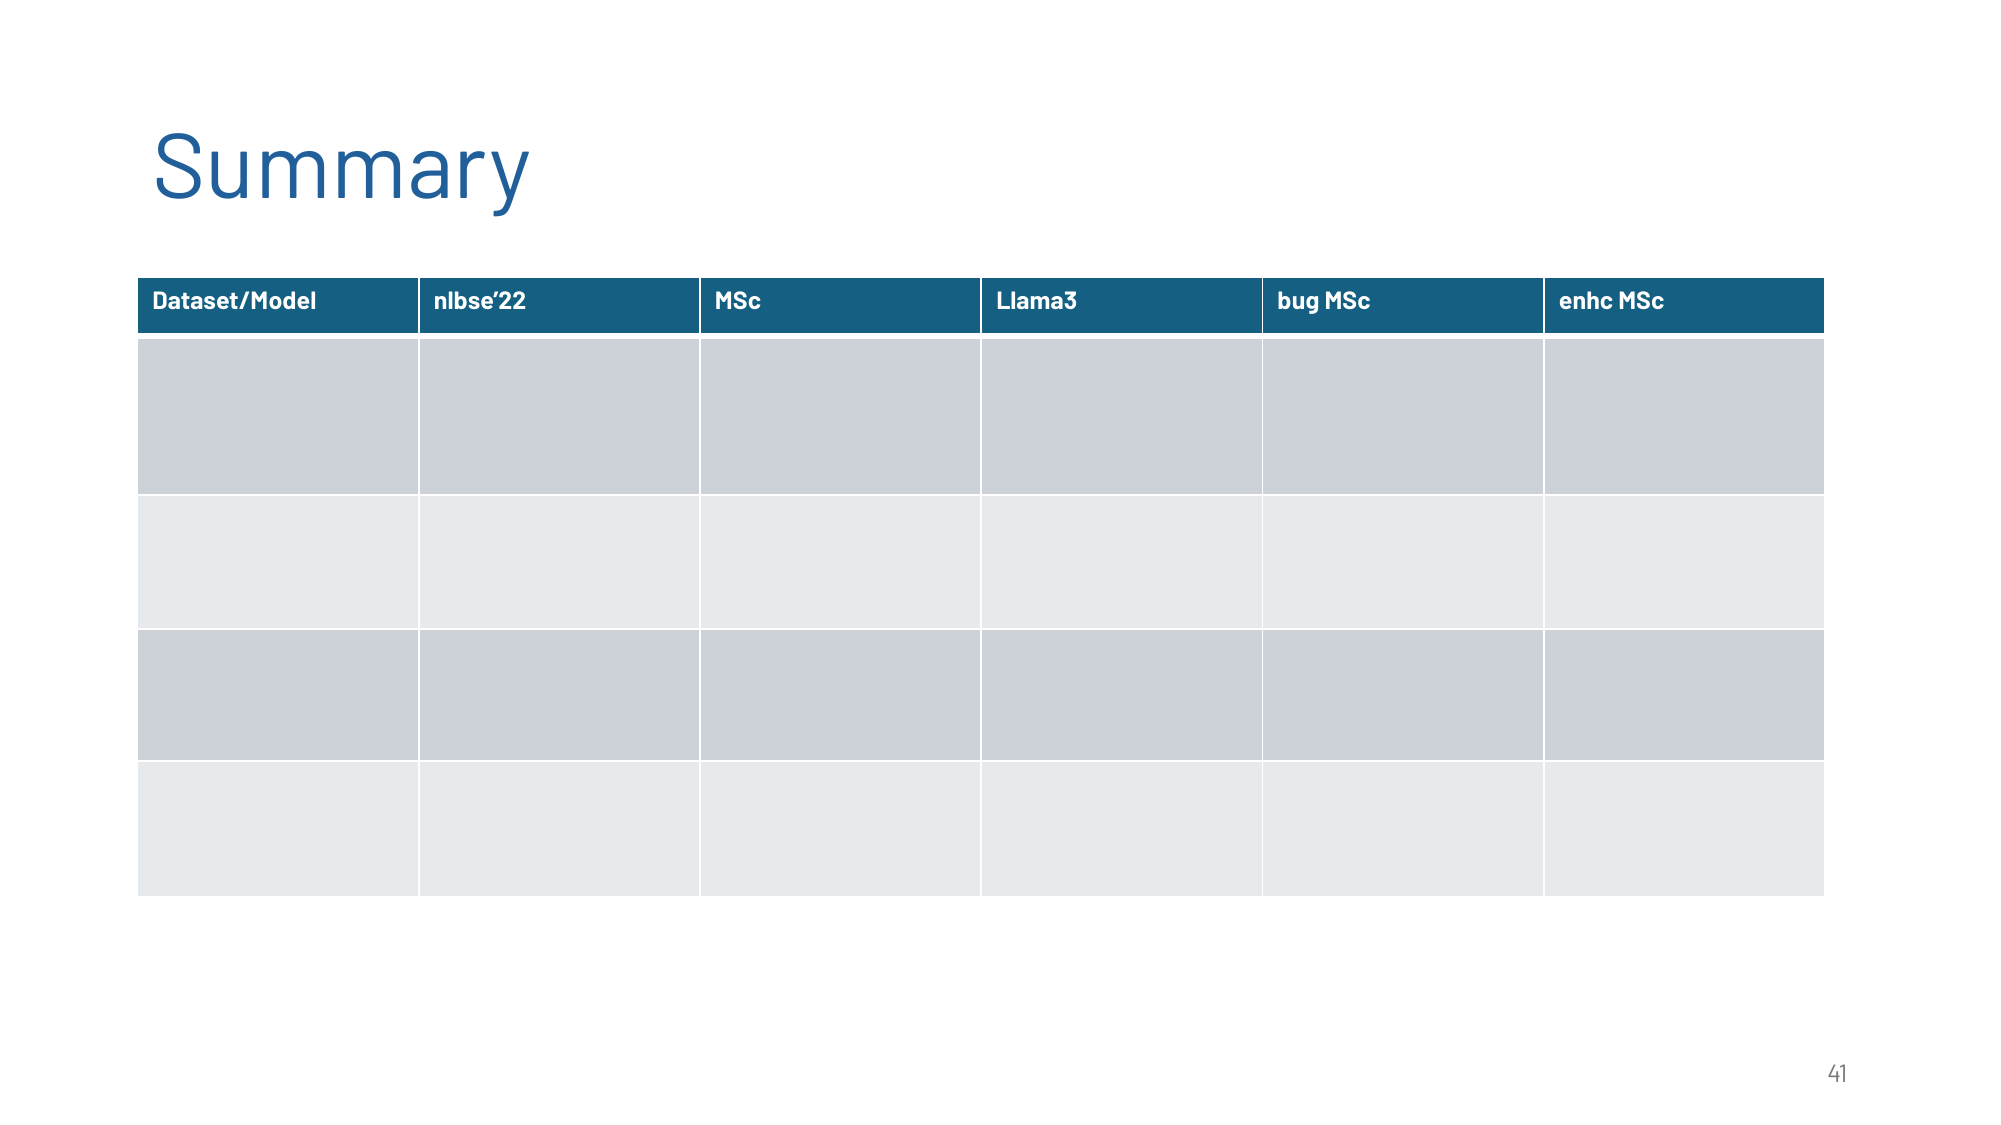

# Summary
| Dataset/Model | nlbse’22 | MSc | Llama3 | bug MSc | enhc MSc |
| --- | --- | --- | --- | --- | --- |
|  |  |  |  |  |  |
|  |  |  |  |  |  |
|  |  |  |  |  |  |
|  |  |  |  |  |  |
41